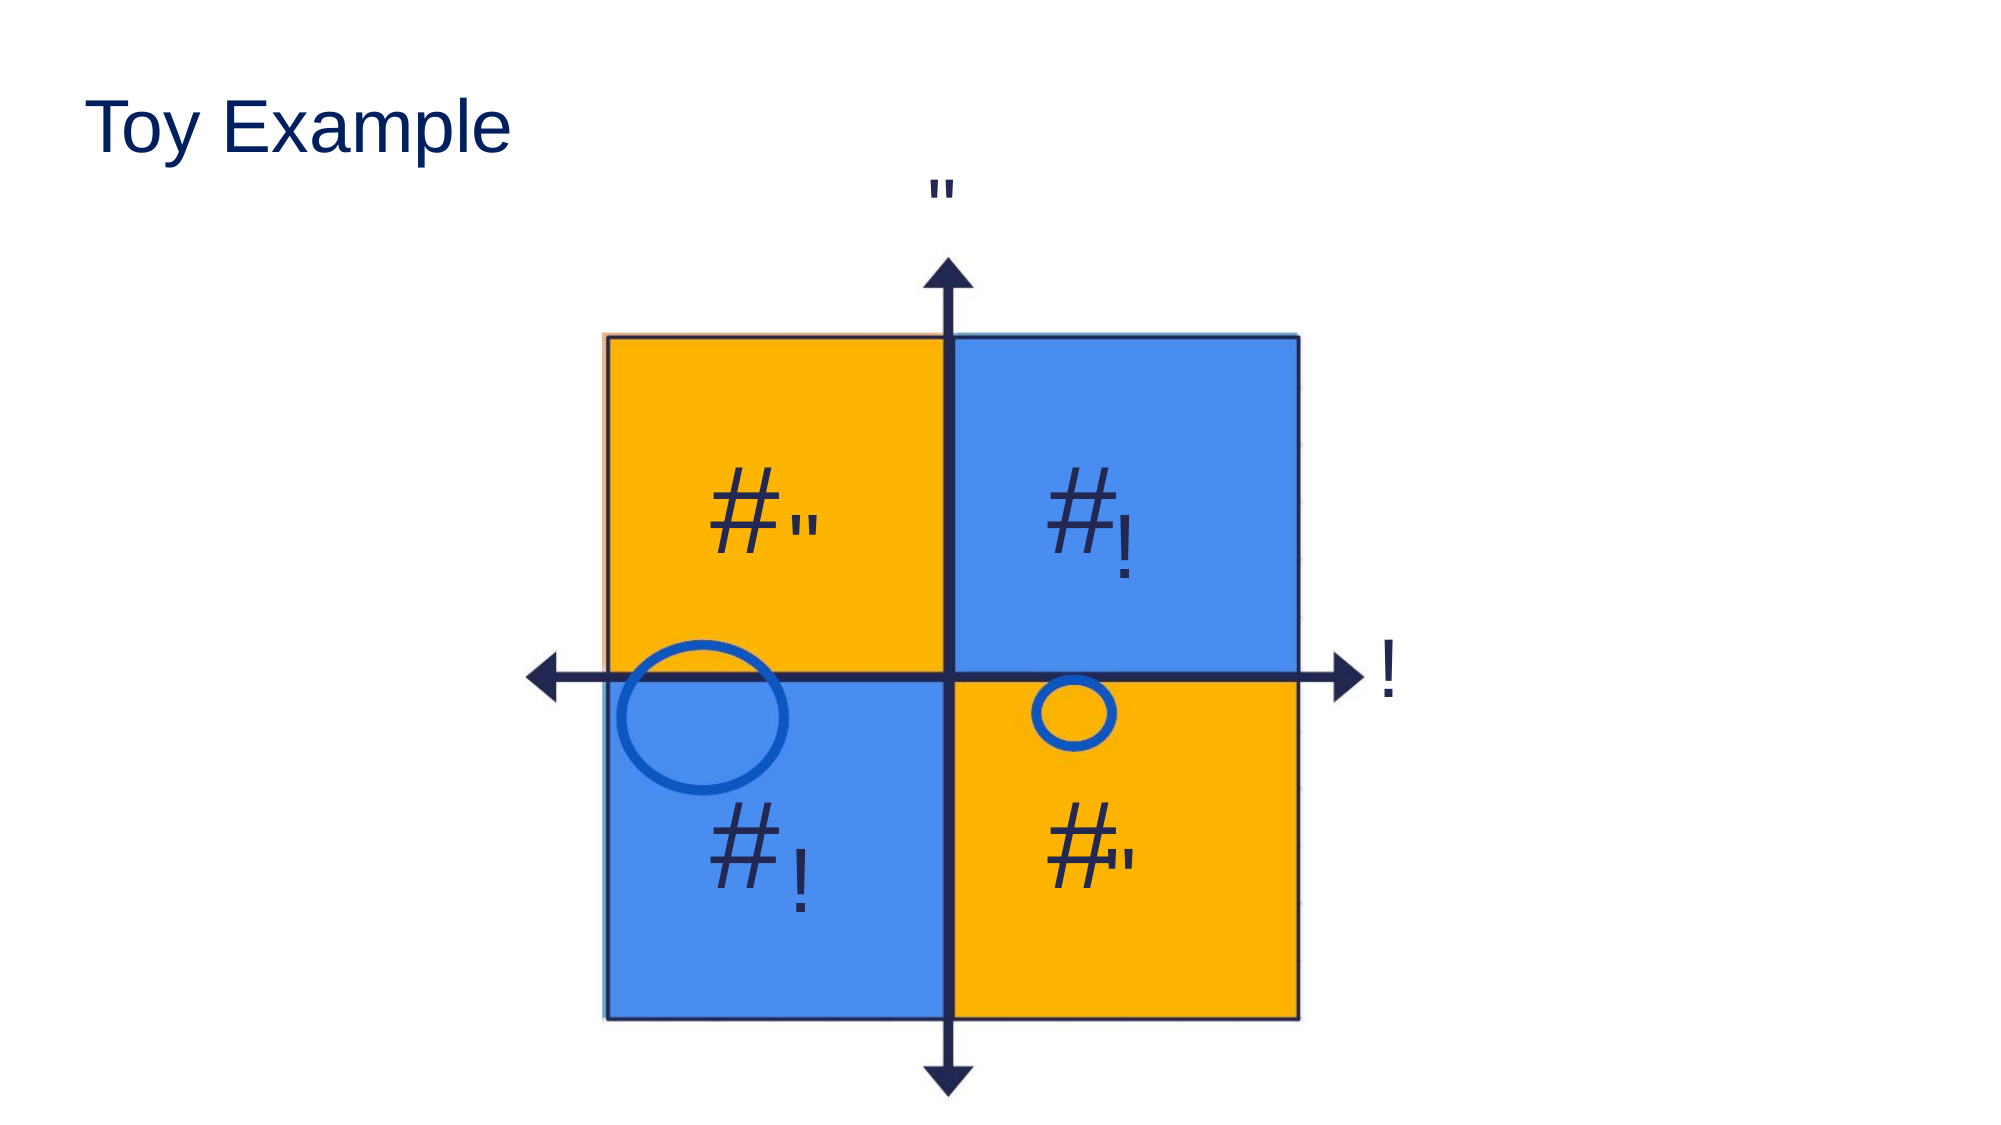

Toy Example
"
# #
" !
!
# #
! "